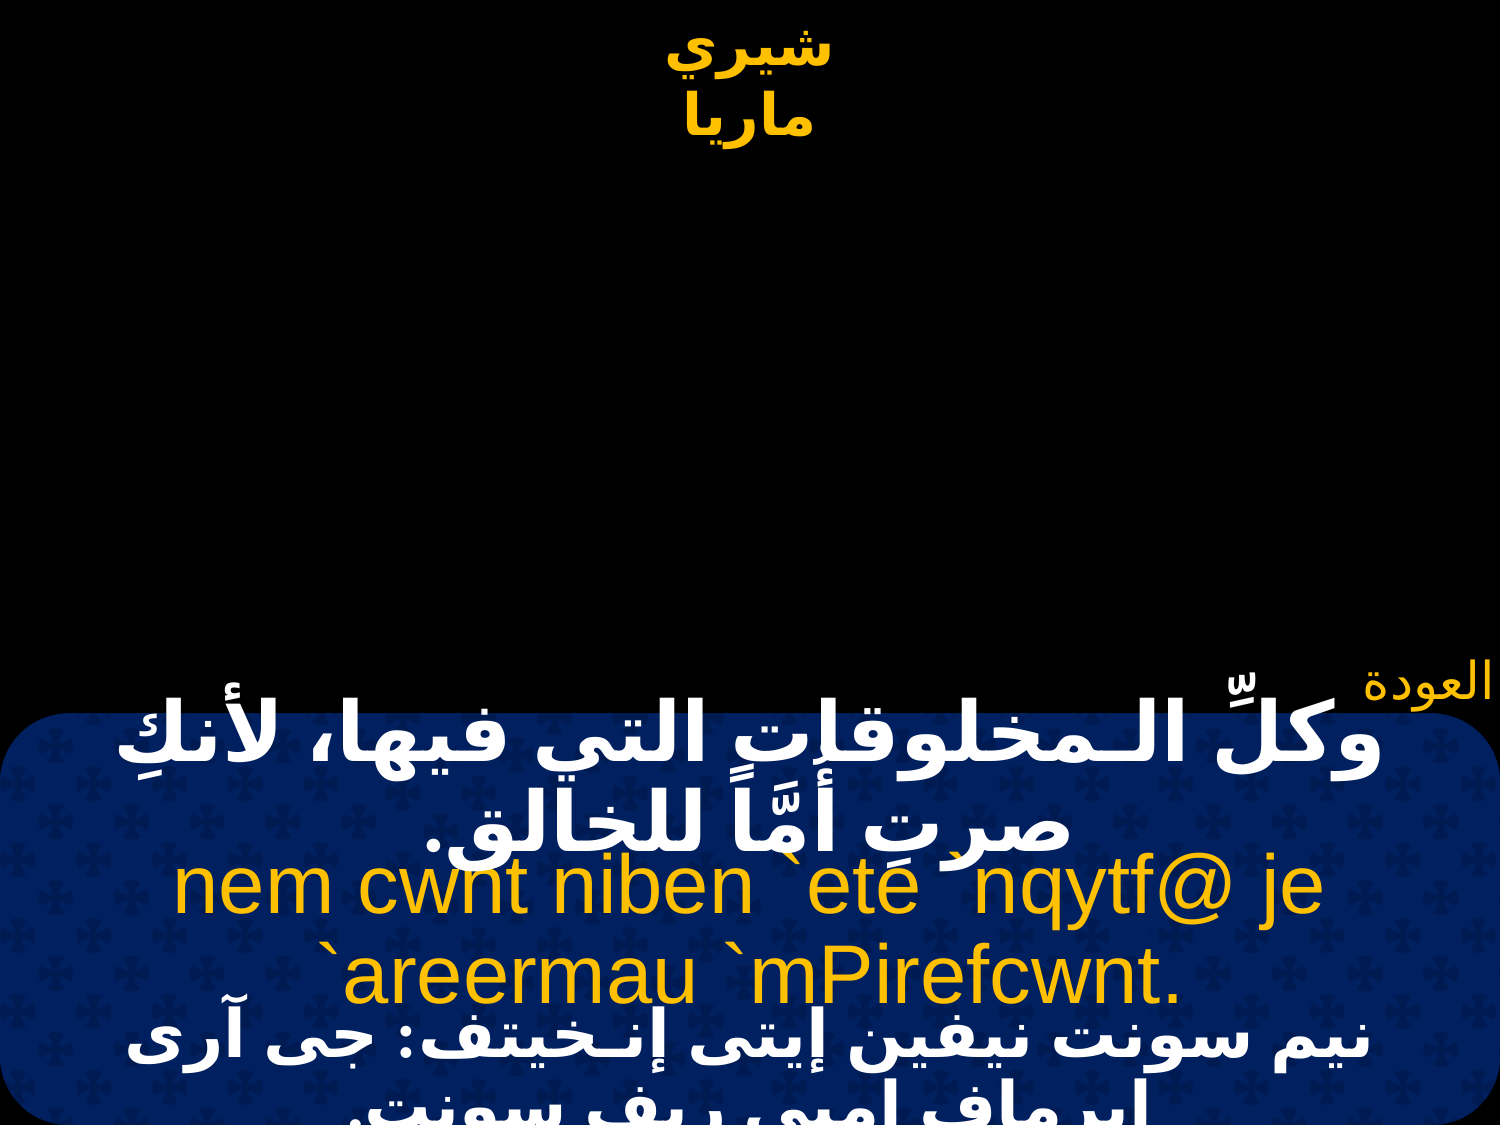

وكلِّ الـمخلوقات التي فيها، لأنكِ صرتِ أُمَّاً للخالق.
nem cwnt niben `ete `nqytf@ je `areermau `mPirefcwnt.
نيم سونت نيفين إيتى إنـخيتف: جى آرى ايرماف إمبى ريف سونت.